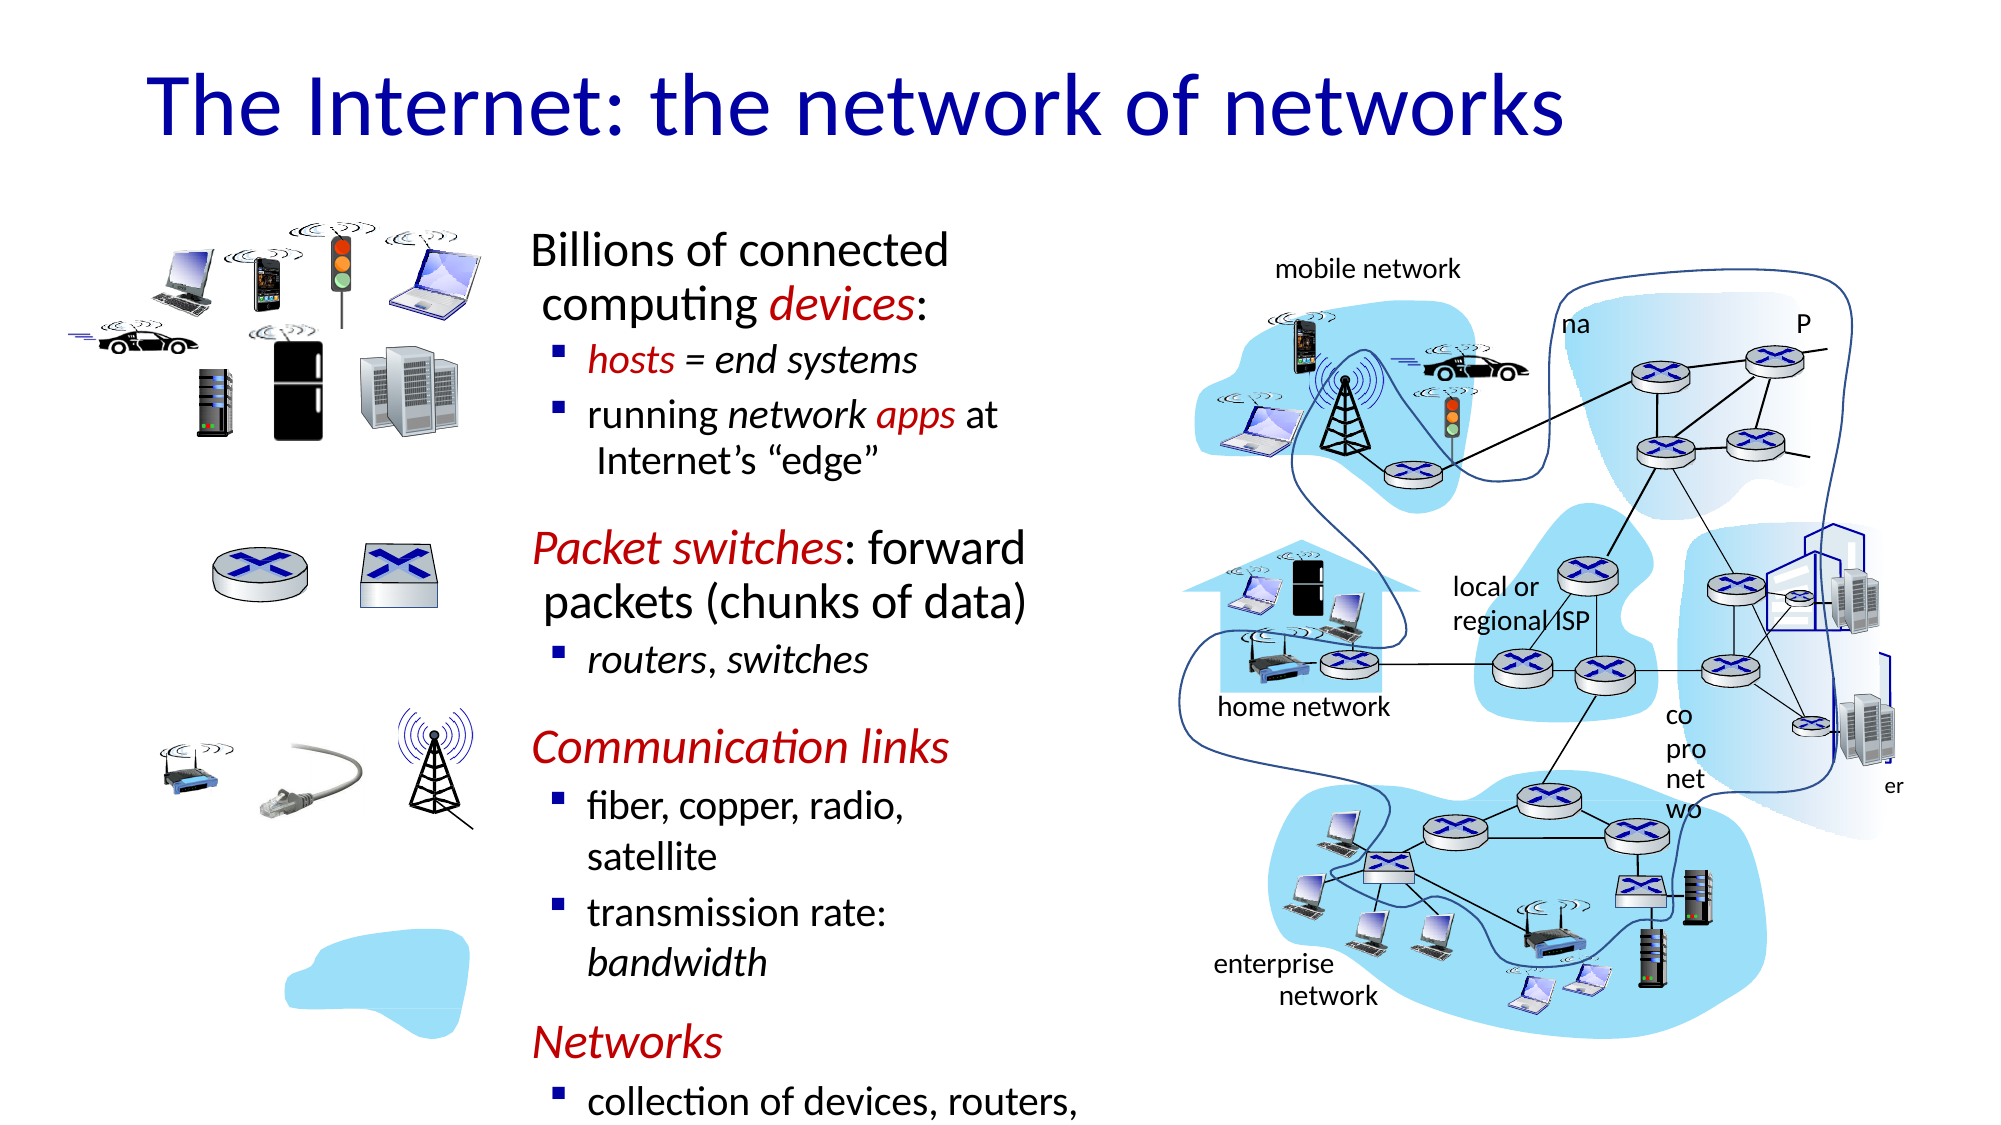

# The Internet: the network of networks
Billions of connected  computing devices:
hosts = end systems
running network apps at  Internet’s “edge”
Packet switches: forward  packets (chunks of data)
routers, switches
Communication links
fiber, copper, radio, satellite
transmission rate: bandwidth
Networks
collection of devices, routers,  links: managed by an organization

mobile network

na
P

local or  regional ISP

Internet

home network

co  pro
netwo

er

enterprise
network